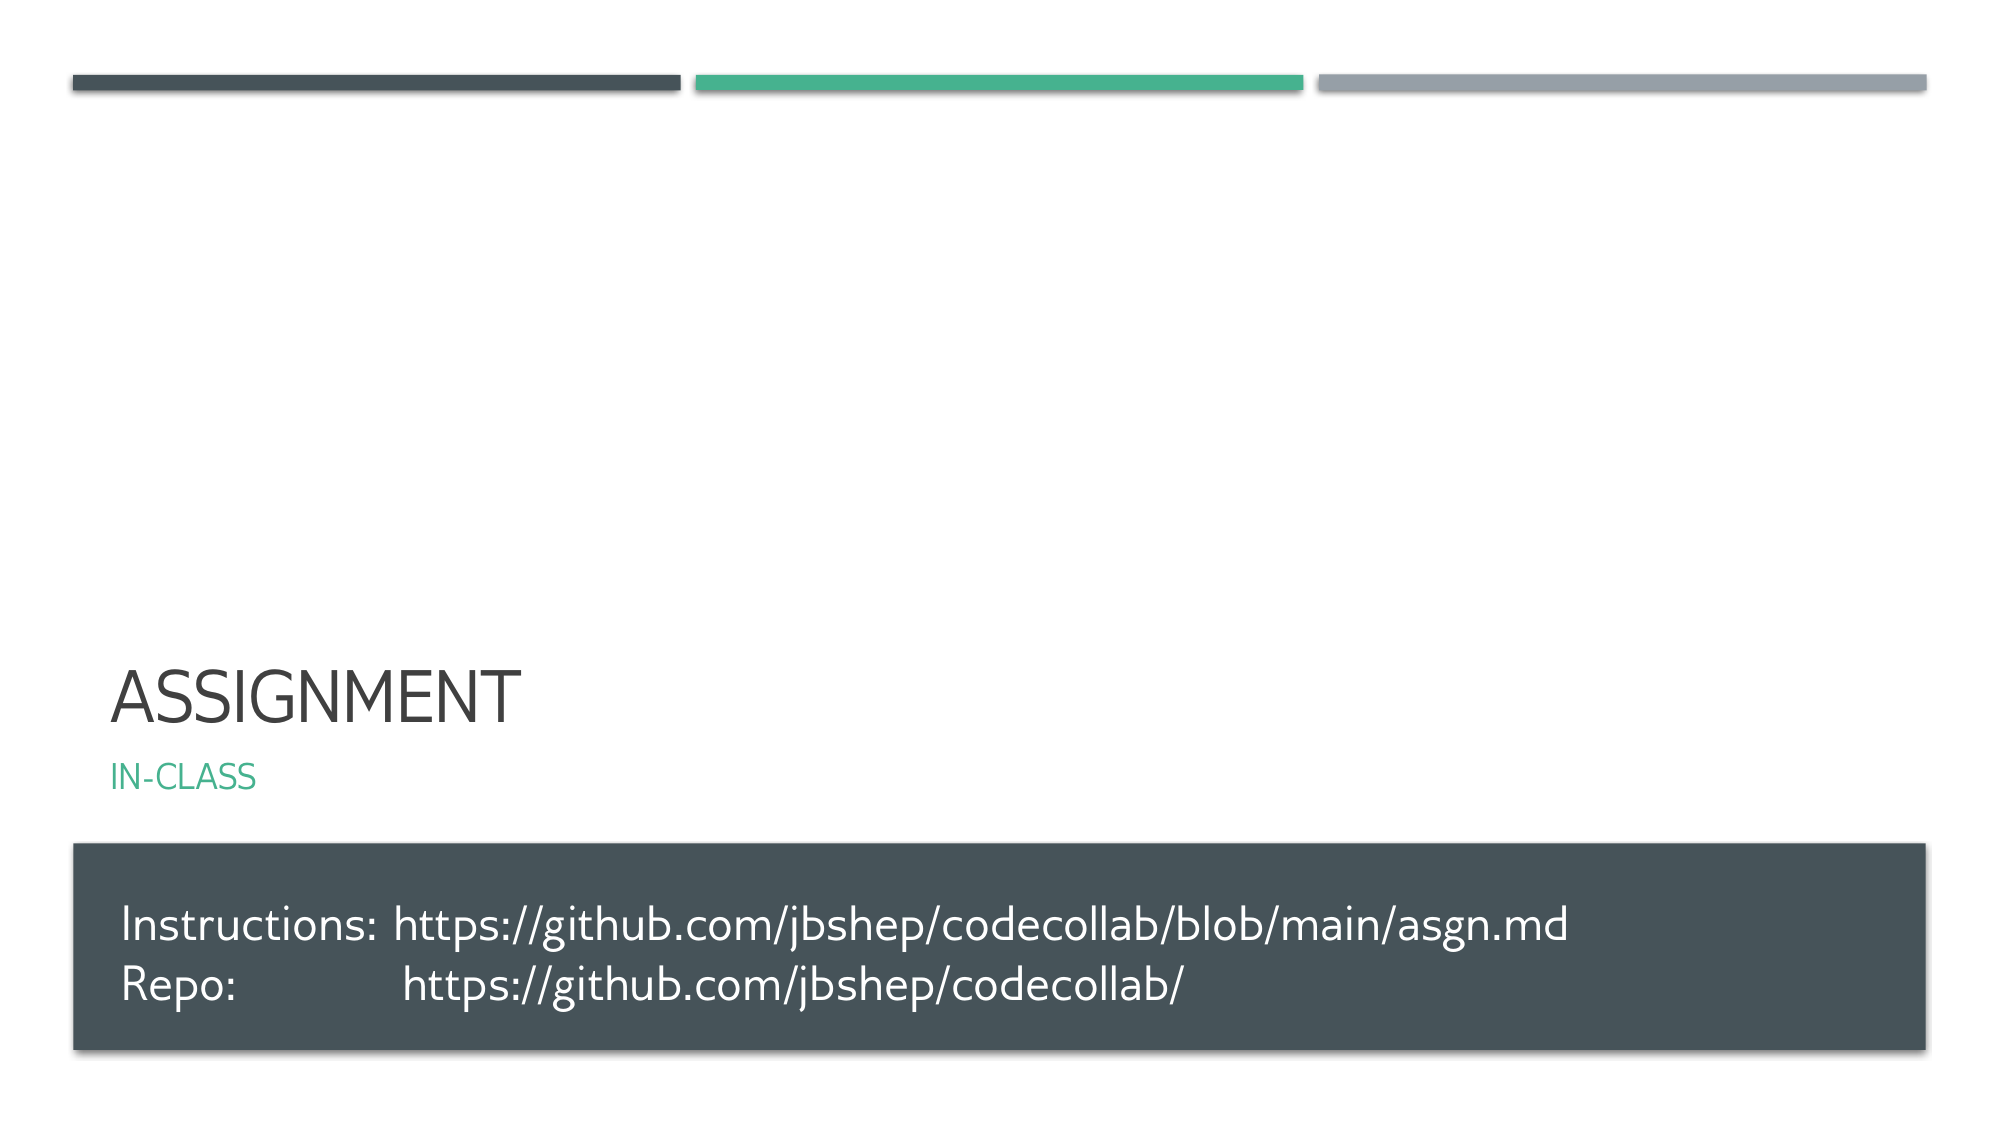

# AssignmenT
in-class
Instructions: https://github.com/jbshep/codecollab/blob/main/asgn.md
Repo:           https://github.com/jbshep/codecollab/